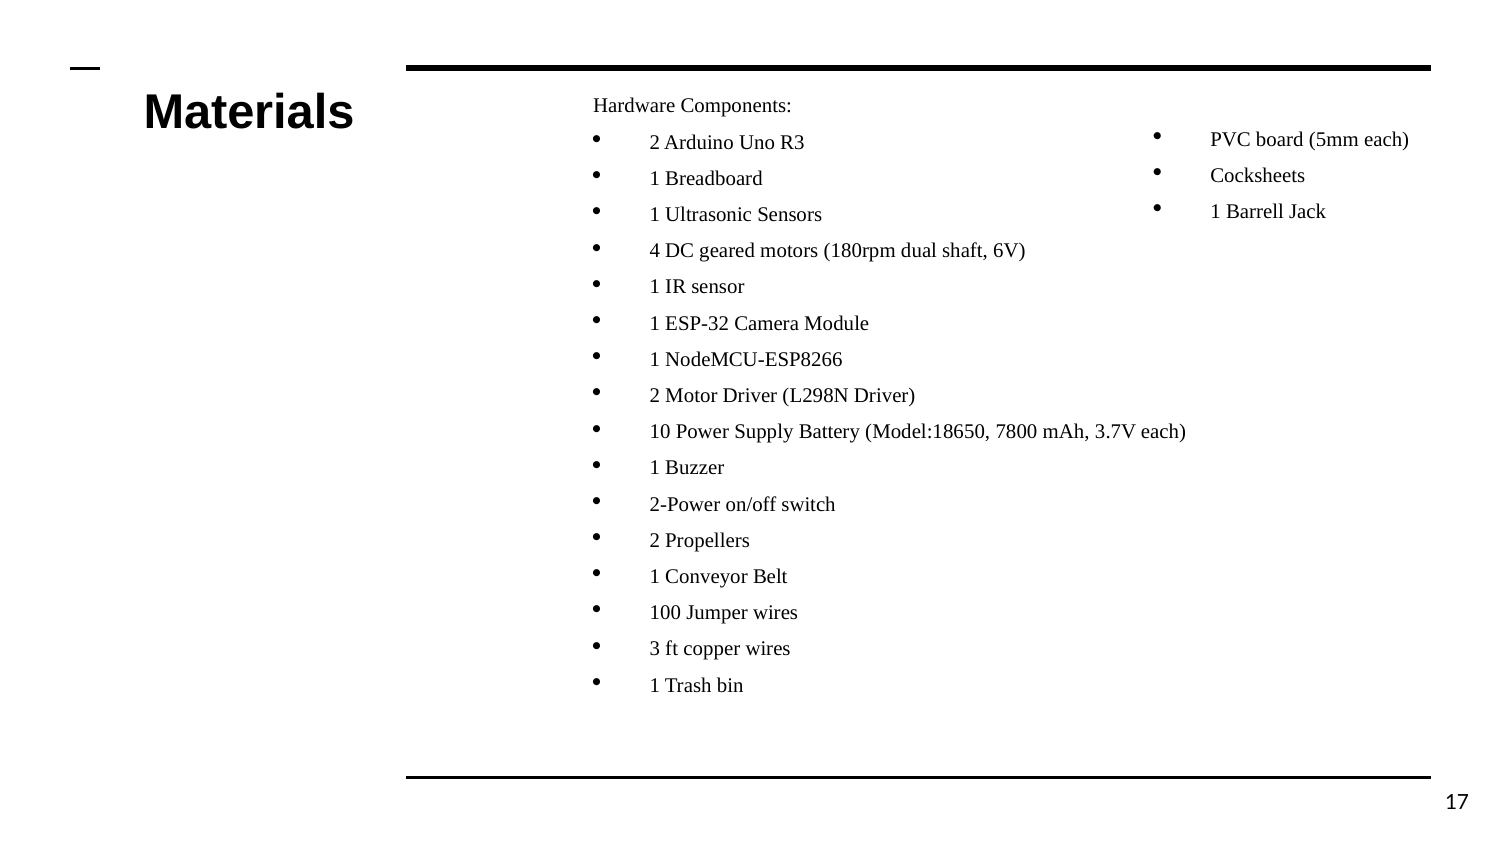

# Materials
Hardware Components:
2 Arduino Uno R3
1 Breadboard
1 Ultrasonic Sensors
4 DC geared motors (180rpm dual shaft, 6V)
1 IR sensor
1 ESP-32 Camera Module
1 NodeMCU-ESP8266
2 Motor Driver (L298N Driver)
10 Power Supply Battery (Model:18650, 7800 mAh, 3.7V each)
1 Buzzer
2-Power on/off switch
2 Propellers
1 Conveyor Belt
100 Jumper wires
3 ft copper wires
1 Trash bin
PVC board (5mm each)
Cocksheets
1 Barrell Jack

17